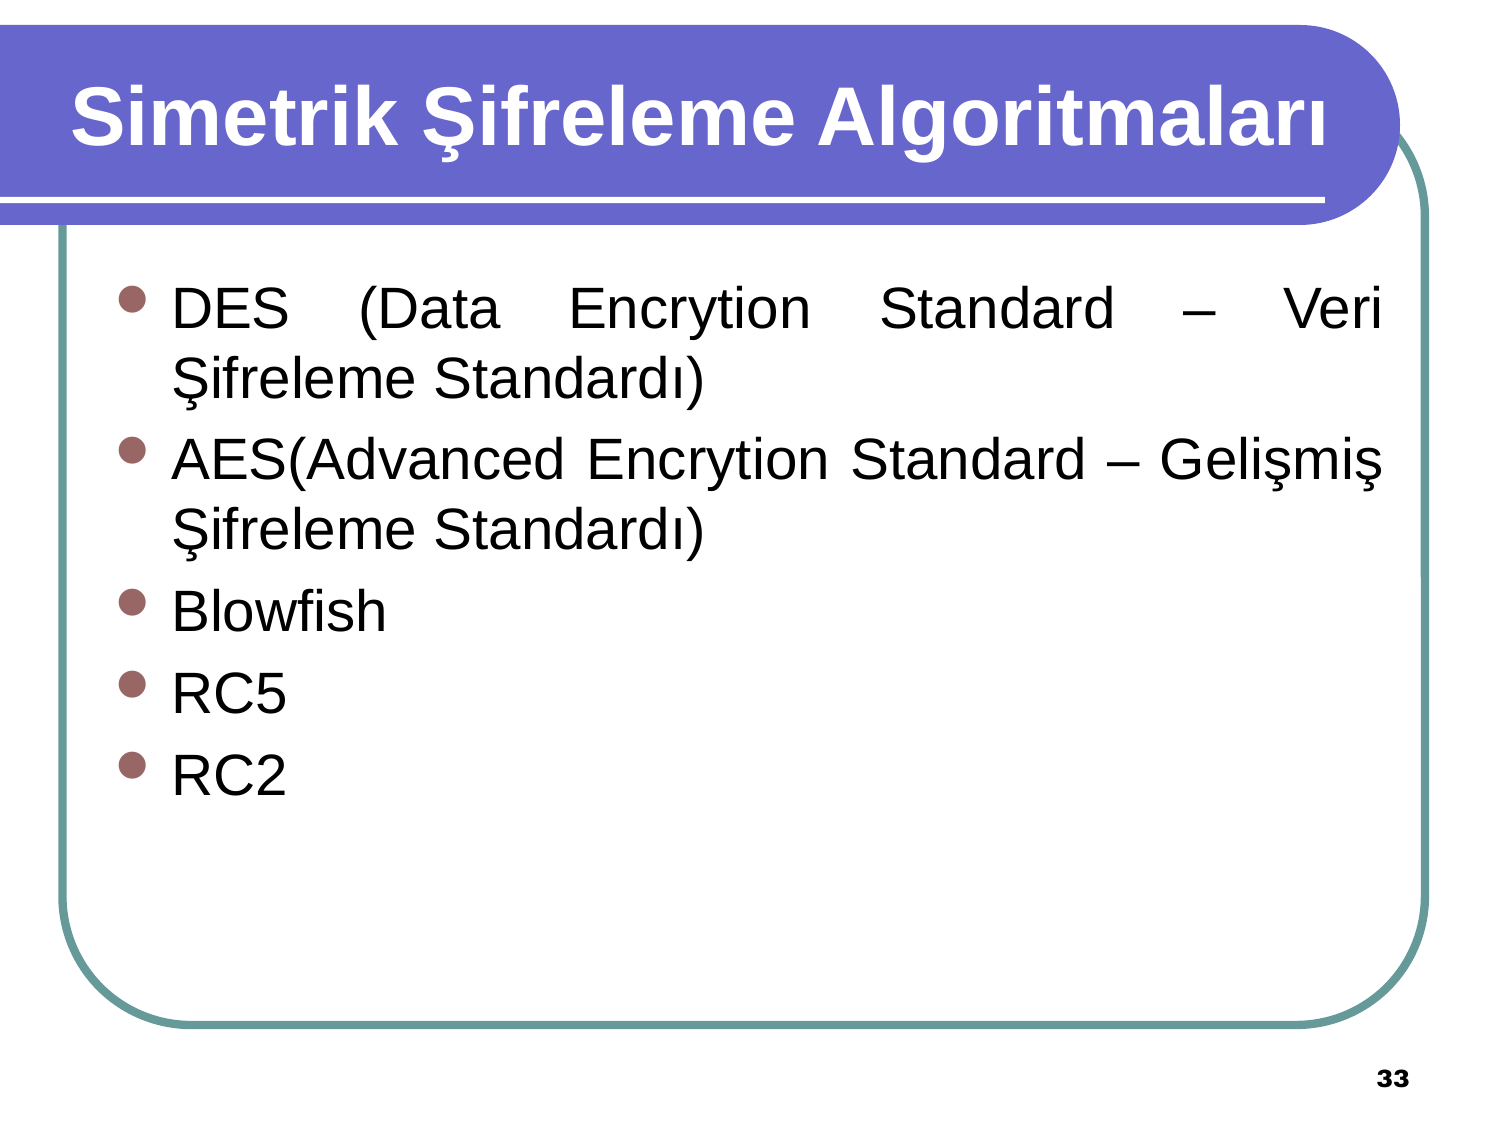

# Simetrik Şifreleme Algoritmaları
DES (Data Encrytion Standard – Veri Şifreleme Standardı)
AES(Advanced Encrytion Standard – Gelişmiş Şifreleme Standardı)
Blowfish
RC5
RC2
33